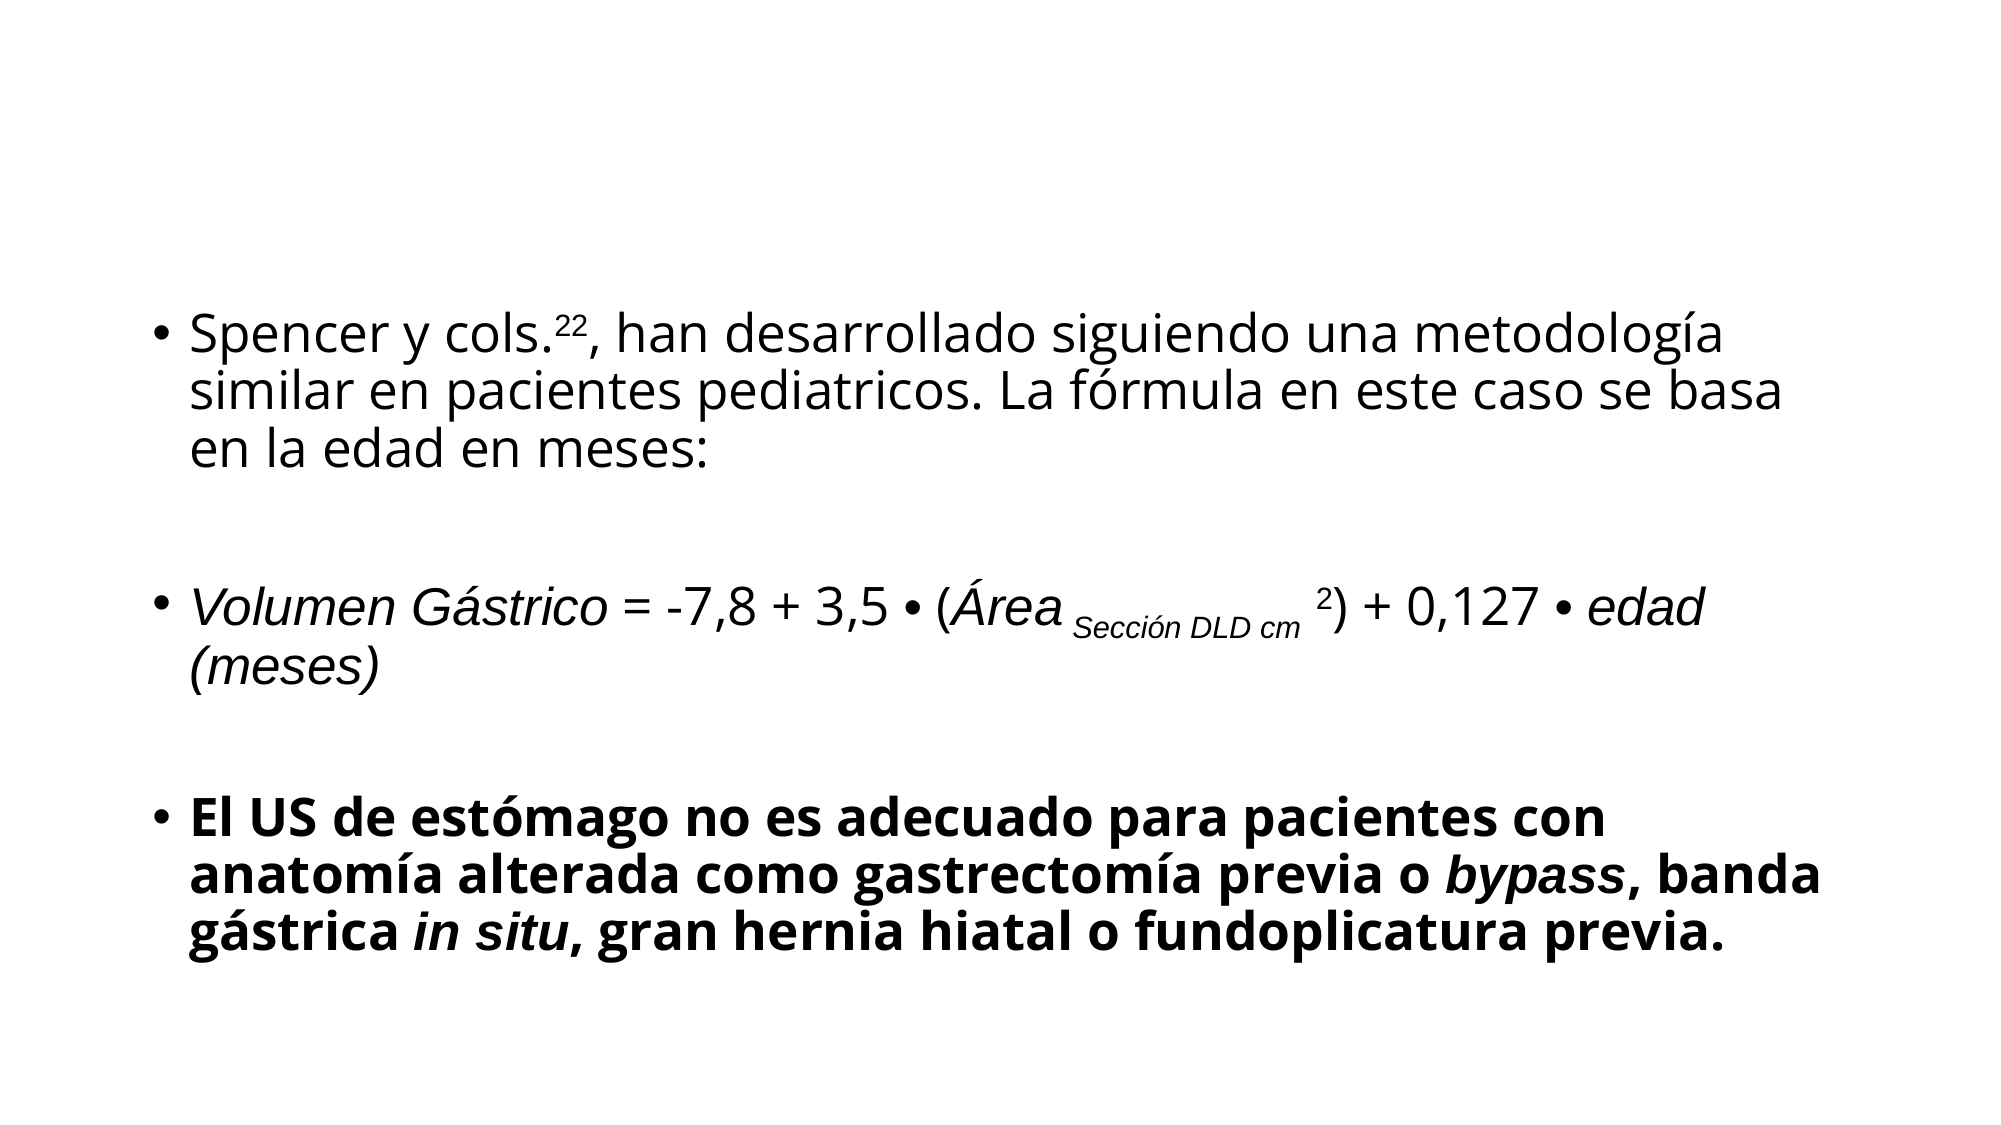

Spencer y cols.22, han desarrollado siguiendo una metodología similar en pacientes pediatricos. La fórmula en este caso se basa en la edad en meses:

Volumen Gástrico = -7,8 + 3,5 • (Área Sección DLD cm 2) + 0,127 • edad (meses)

El US de estómago no es adecuado para pacientes con anatomía alterada como gastrectomía previa o bypass, banda gástrica in situ, gran hernia hiatal o fundoplicatura previa.